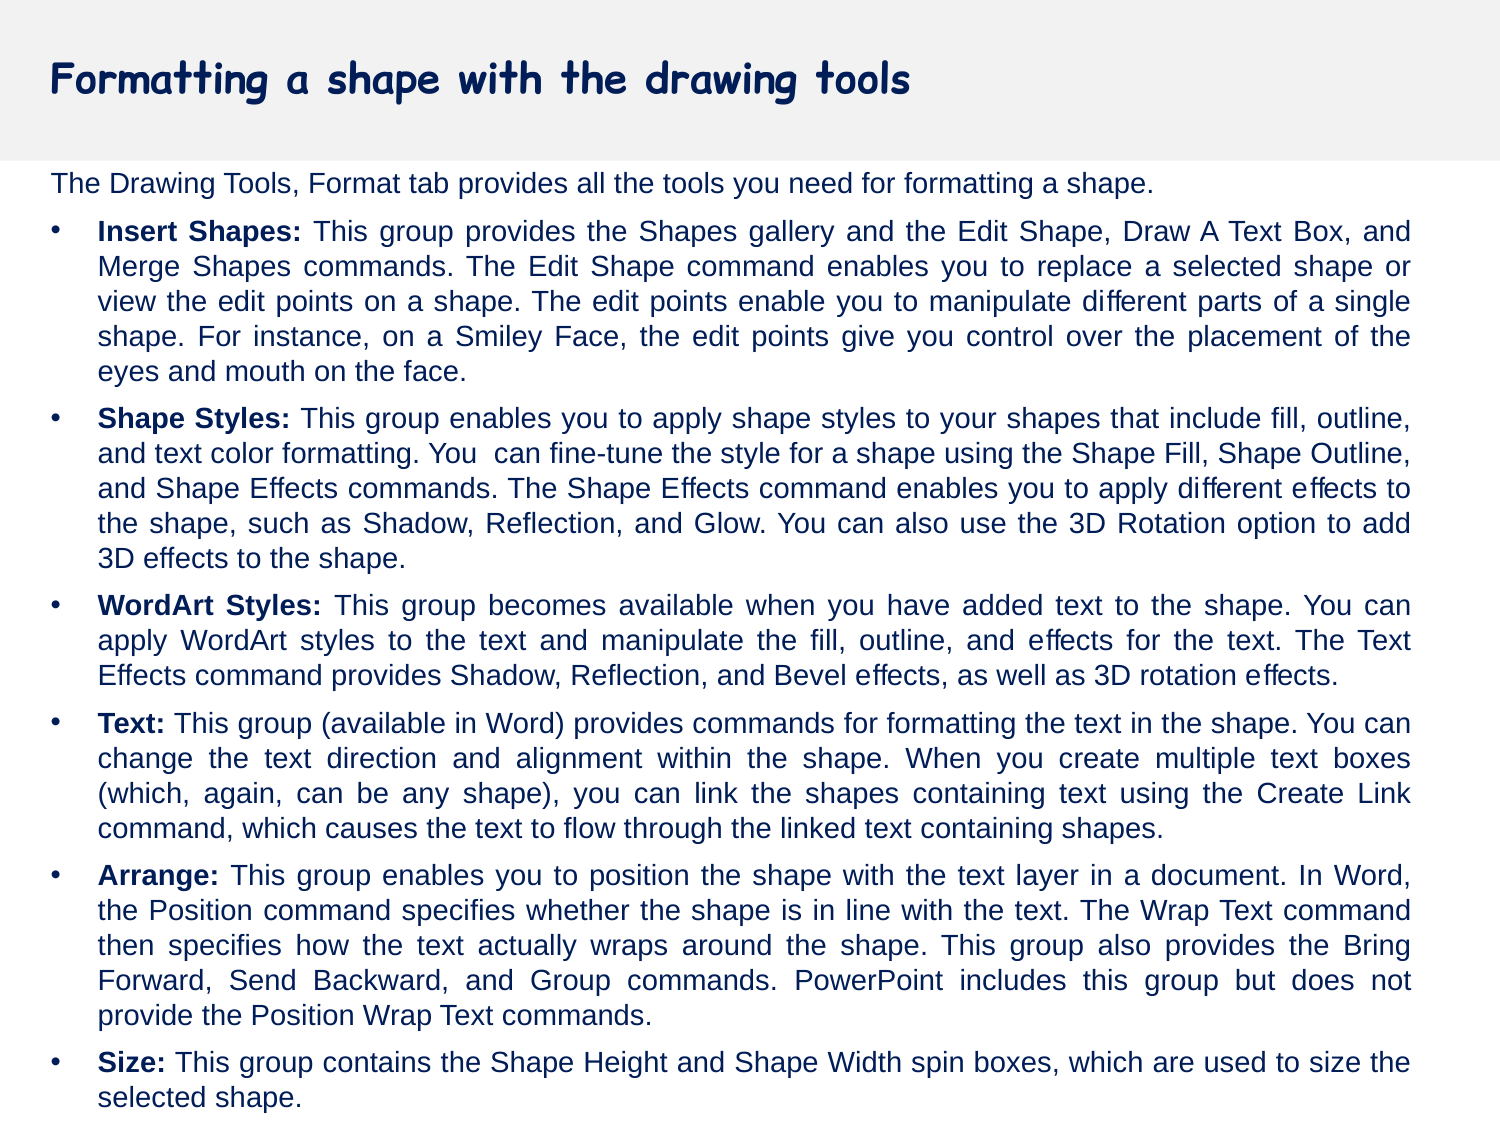

# Formatting a shape with the drawing tools
The Drawing Tools, Format tab provides all the tools you need for formatting a shape.
Insert Shapes: This group provides the Shapes gallery and the Edit Shape, Draw A Text Box, and Merge Shapes commands. The Edit Shape command enables you to replace a selected shape or view the edit points on a shape. The edit points enable you to manipulate diﬀerent parts of a single shape. For instance, on a Smiley Face, the edit points give you control over the placement of the eyes and mouth on the face.
Shape Styles: This group enables you to apply shape styles to your shapes that include ﬁll, outline, and text color formatting. You  can ﬁne-tune the style for a shape using the Shape Fill, Shape Outline, and Shape Eﬀects commands. The Shape Eﬀects command enables you to apply diﬀerent eﬀects to the shape, such as Shadow, Reﬂection, and Glow. You can also use the 3D Rotation option to add 3D eﬀects to the shape.
WordArt Styles: This group becomes available when you have added text to the shape. You can apply WordArt styles to the text and manipulate the ﬁll, outline, and eﬀects for the text. The Text Eﬀects command provides Shadow, Reﬂection, and Bevel eﬀects, as well as 3D rotation eﬀects.
Text: This group (available in Word) provides commands for formatting the text in the shape. You can change the text direction and alignment within the shape. When you create multiple text boxes (which, again, can be any shape), you can link the shapes containing text using the Create Link command, which causes the text to ﬂow through the linked text containing shapes.
Arrange: This group enables you to position the shape with the text layer in a document. In Word, the Position command speciﬁes whether the shape is in line with the text. The Wrap Text command then speciﬁes how the text actually wraps around the shape. This group also provides the Bring Forward, Send Backward, and Group commands. PowerPoint includes this group but does not provide the Position Wrap Text commands.
Size: This group contains the Shape Height and Shape Width spin boxes, which are used to size the selected shape.